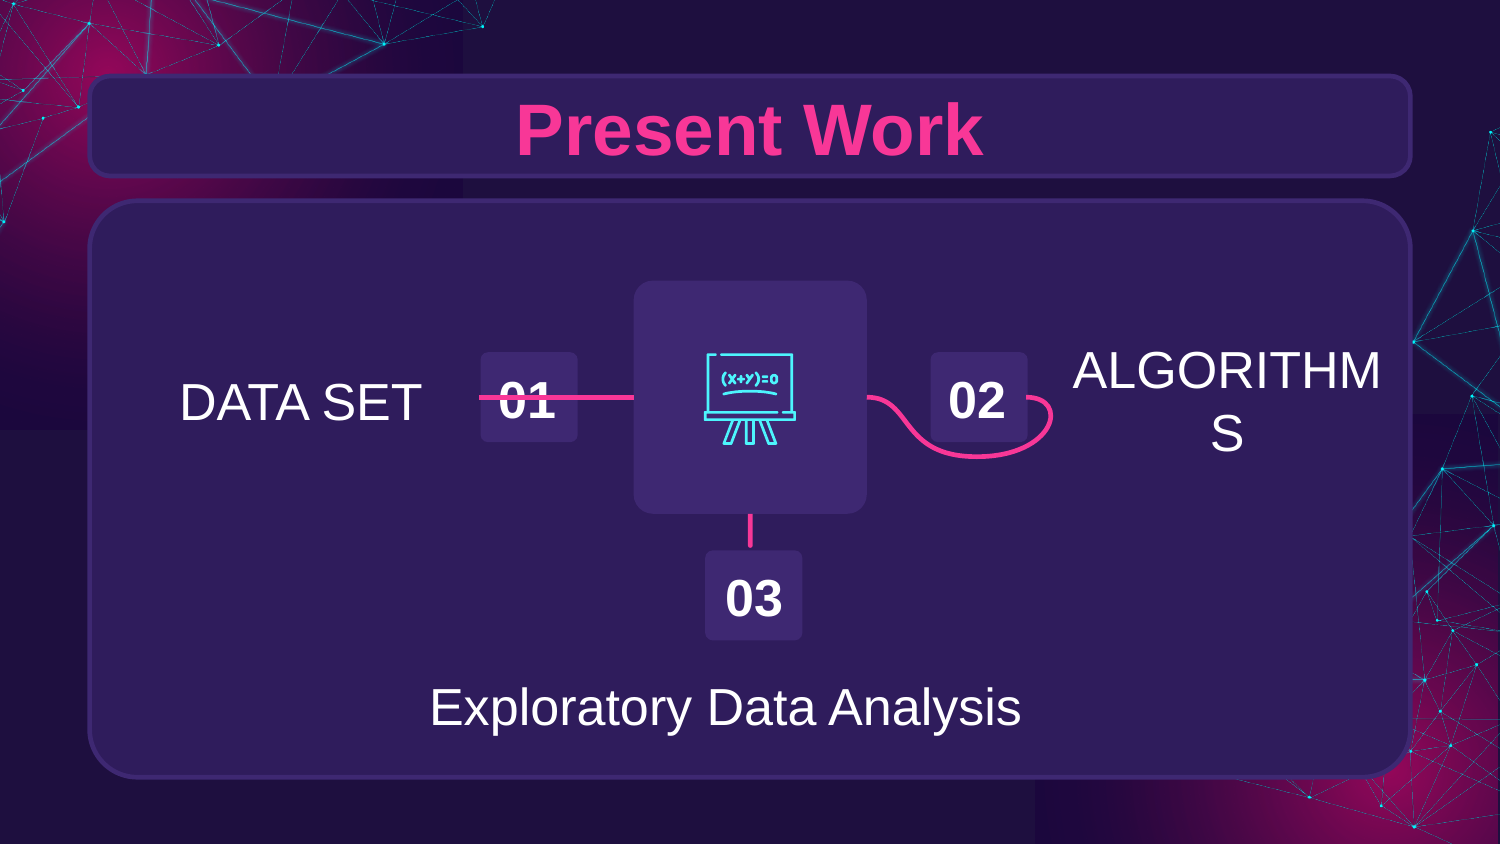

# Present Work

01
02
DATA SET
ALGORITHMS

03
Exploratory Data Analysis